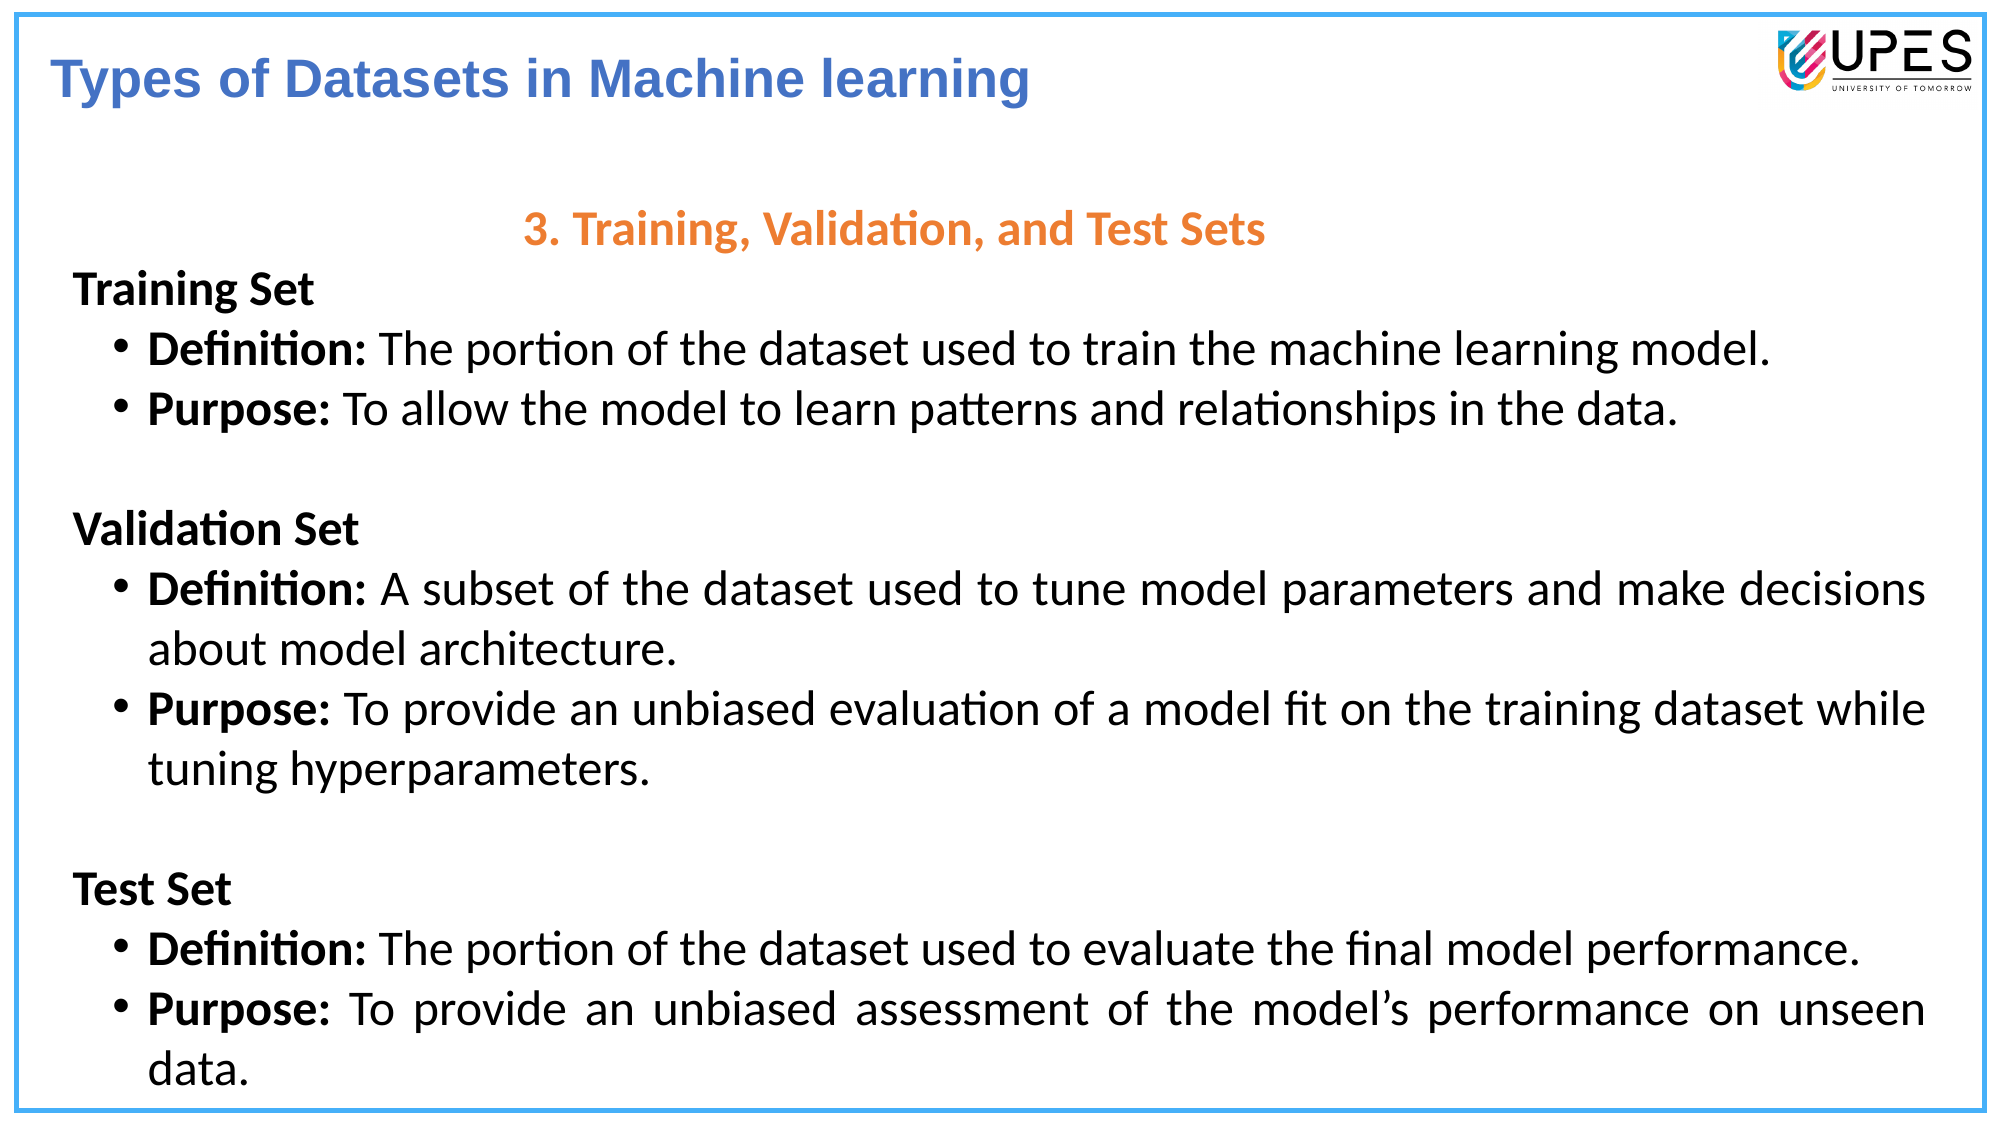

Types of Datasets in Machine learning
                                        3. Training, Validation, and Test Sets
Training Set
Definition: The portion of the dataset used to train the machine learning model.
Purpose: To allow the model to learn patterns and relationships in the data.

Validation Set
Definition: A subset of the dataset used to tune model parameters and make decisions about model architecture.
Purpose: To provide an unbiased evaluation of a model fit on the training dataset while tuning hyperparameters.

Test Set
Definition: The portion of the dataset used to evaluate the final model performance.
Purpose: To provide an unbiased assessment of the model’s performance on unseen data.